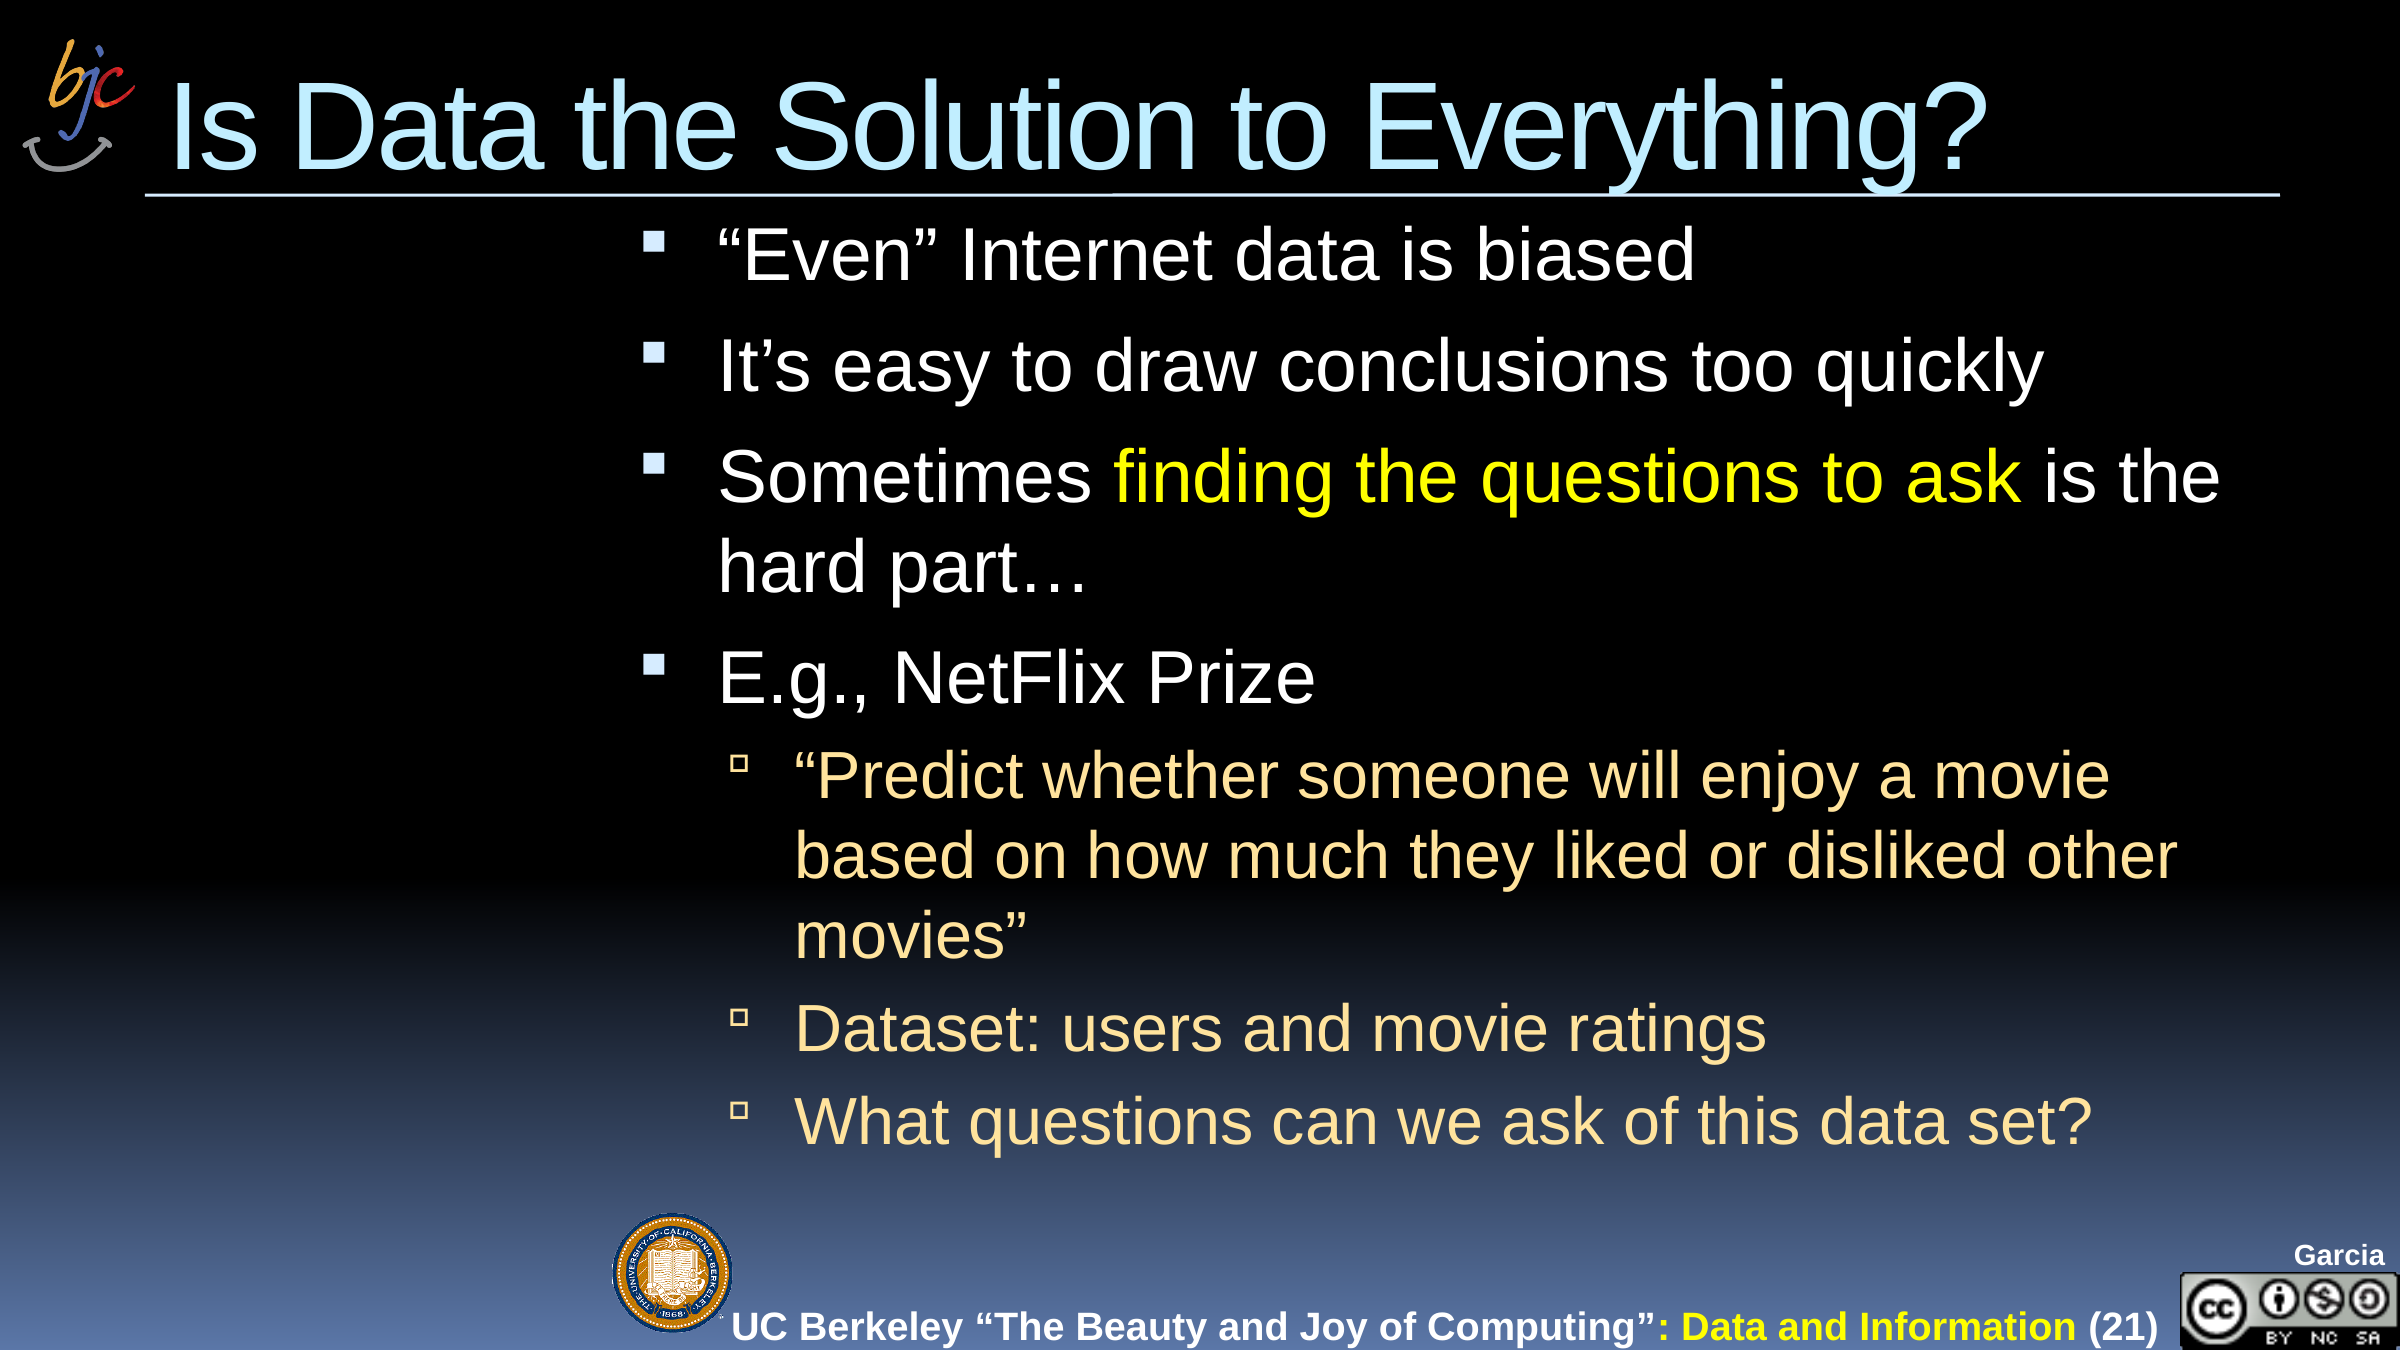

# Is Data the Solution to Everything?
“Even” Internet data is biased
It’s easy to draw conclusions too quickly
Sometimes finding the questions to ask is the hard part…
E.g., NetFlix Prize
“Predict whether someone will enjoy a movie based on how much they liked or disliked other movies”
Dataset: users and movie ratings
What questions can we ask of this data set?